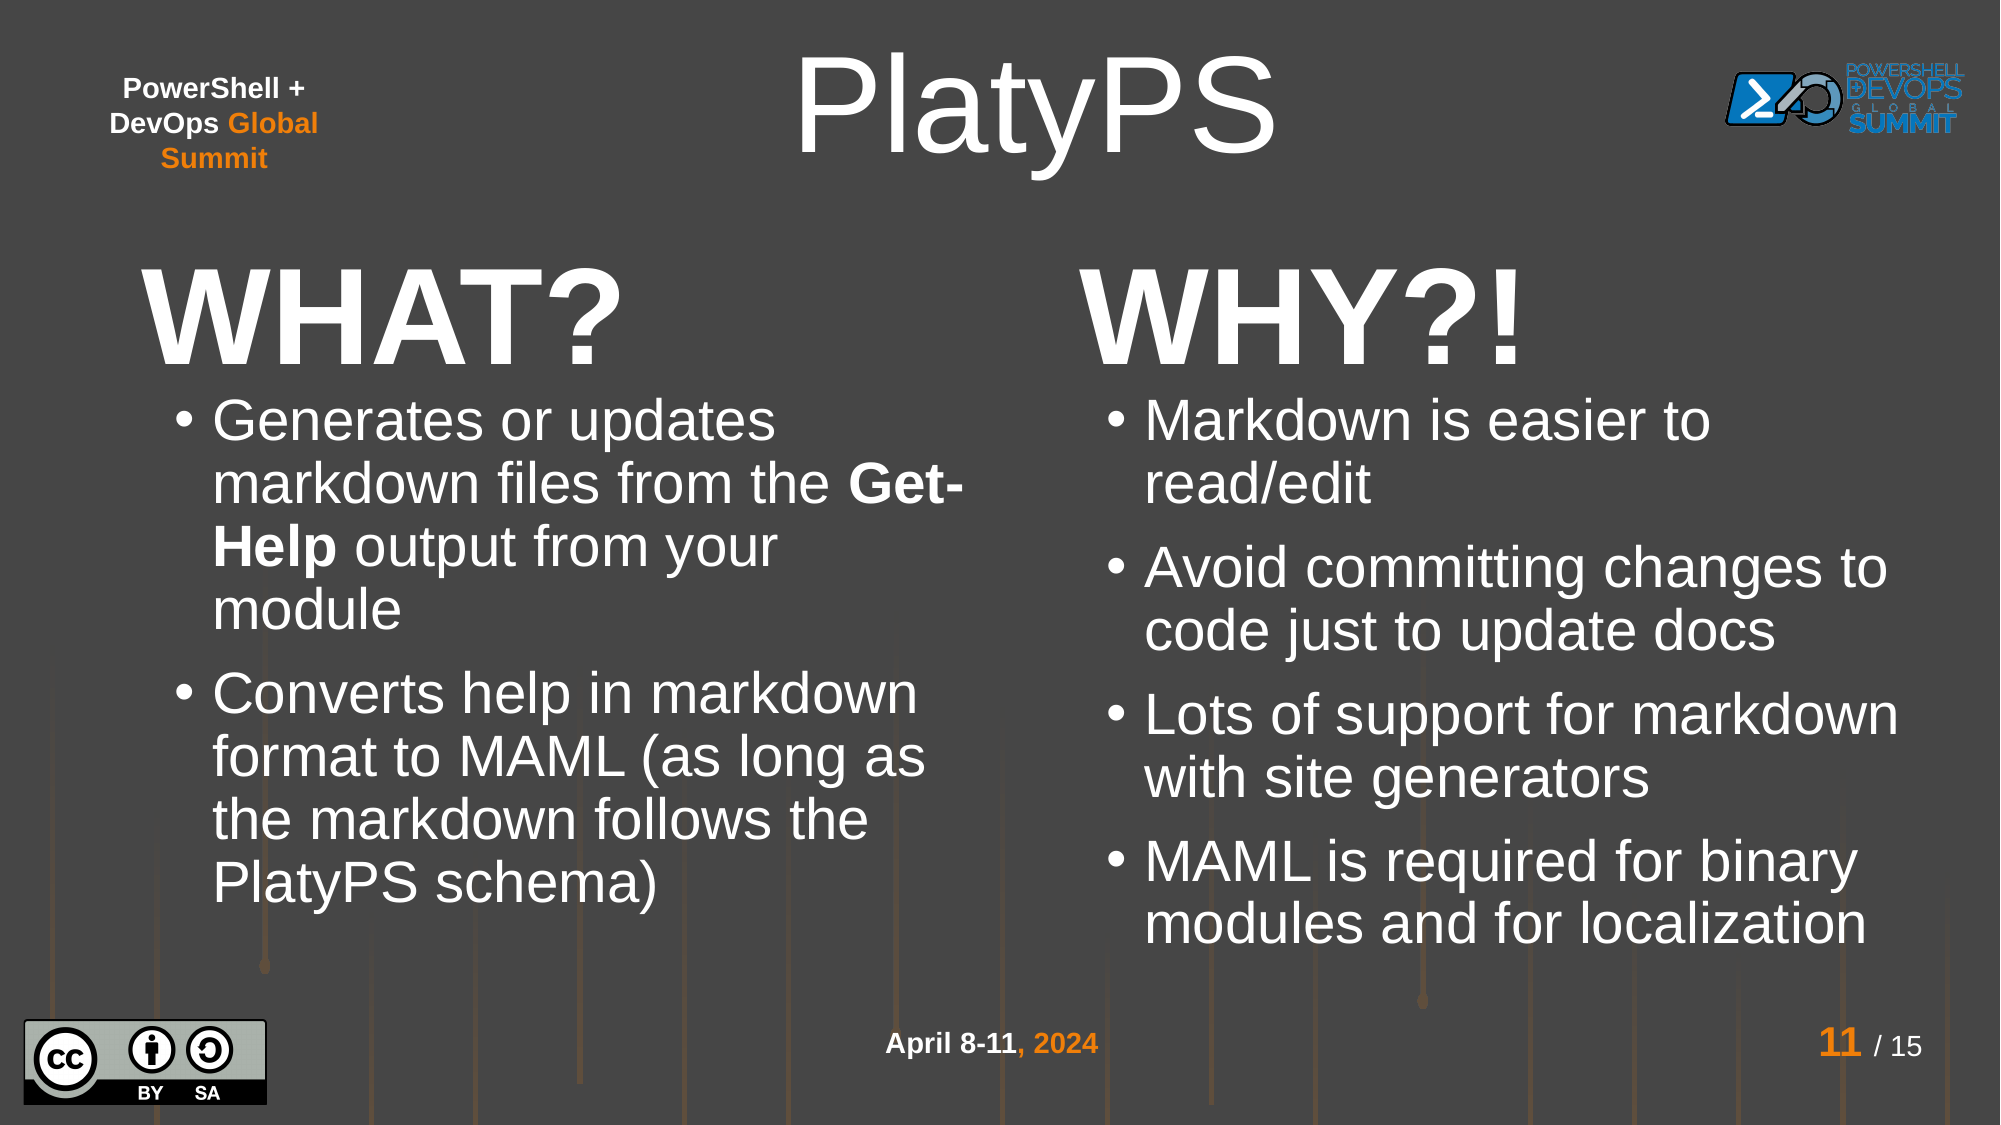

# PlatyPS
WHAT?
WHY?!
Generates or updates markdown files from the Get-Help output from your module
Converts help in markdown format to MAML (as long as the markdown follows the PlatyPS schema)

Markdown is easier to read/edit
Avoid committing changes to code just to update docs
Lots of support for markdown with site generators
MAML is required for binary modules and for localization